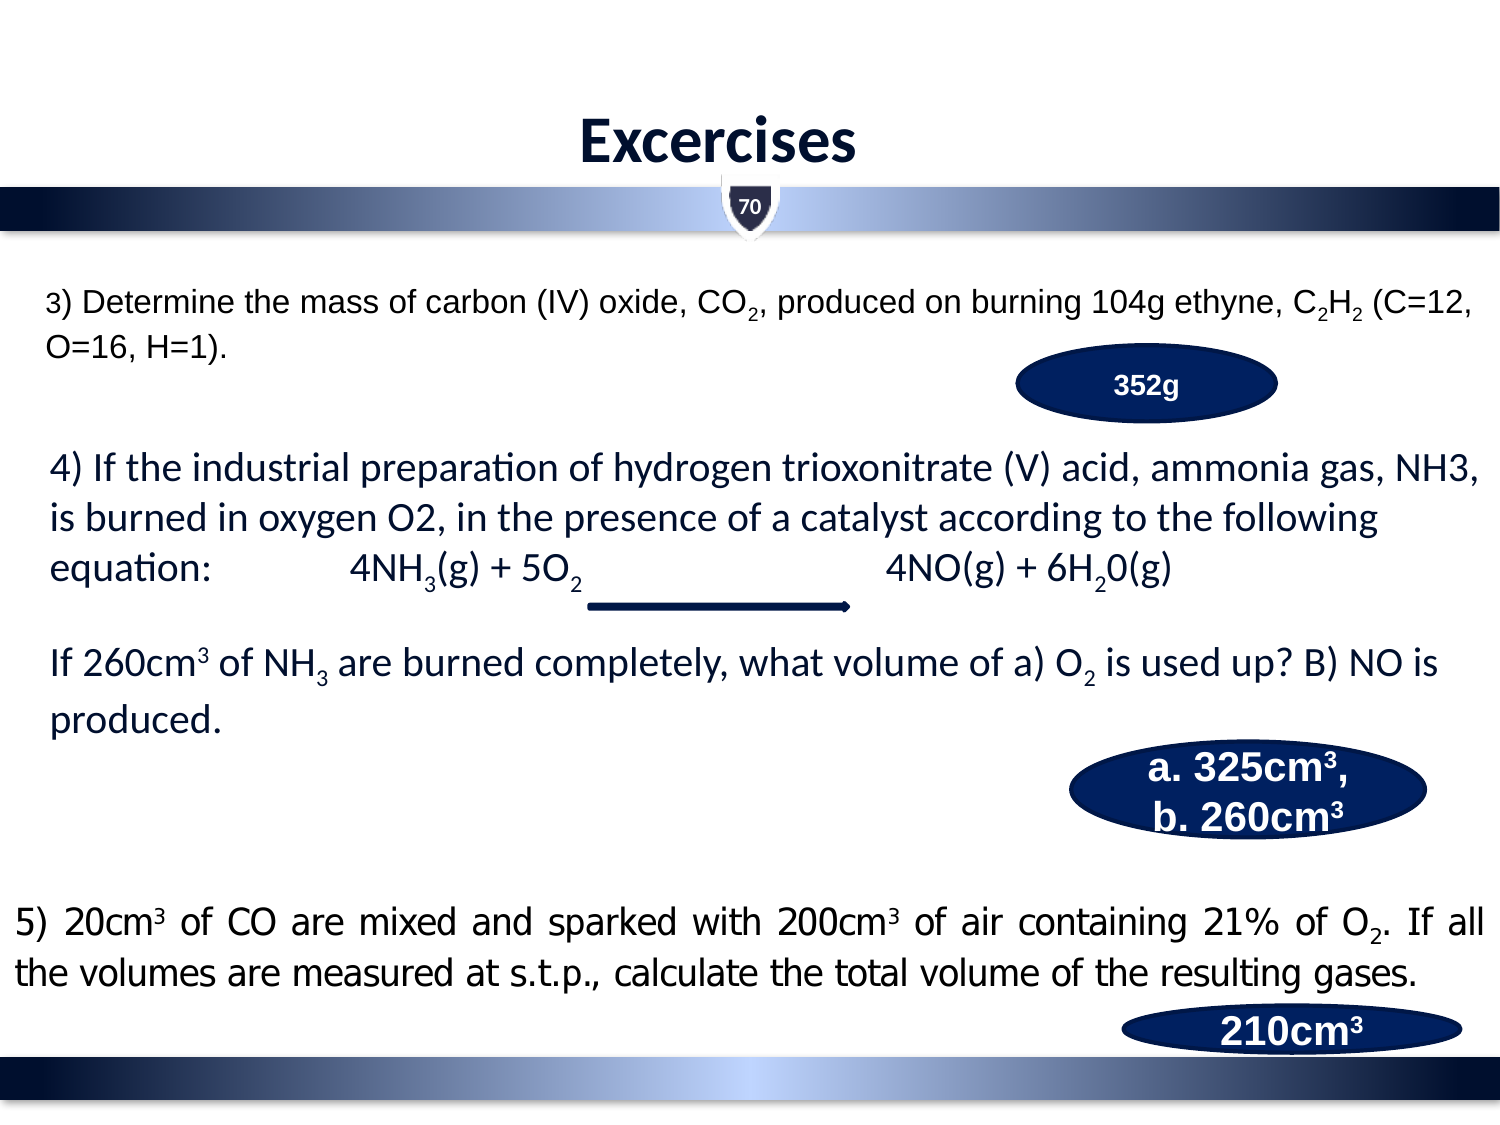

# Excercises
70
3) Determine the mass of carbon (IV) oxide, CO2, produced on burning 104g ethyne, C2H2 (C=12, O=16, H=1).
352g
4) If the industrial preparation of hydrogen trioxonitrate (V) acid, ammonia gas, NH3, is burned in oxygen O2, in the presence of a catalyst according to the following equation:	4NH3(g) + 5O2                                4NO(g) + 6H20(g)
If 260cm3 of NH3 are burned completely, what volume of a) O2 is used up? B) NO is produced.

a. 325cm3, b. 260cm3
5) 20cm3 of CO are mixed and sparked with 200cm3 of air containing 21% of O2. If all the volumes are measured at s.t.p., calculate the total volume of the resulting gases.
210cm3